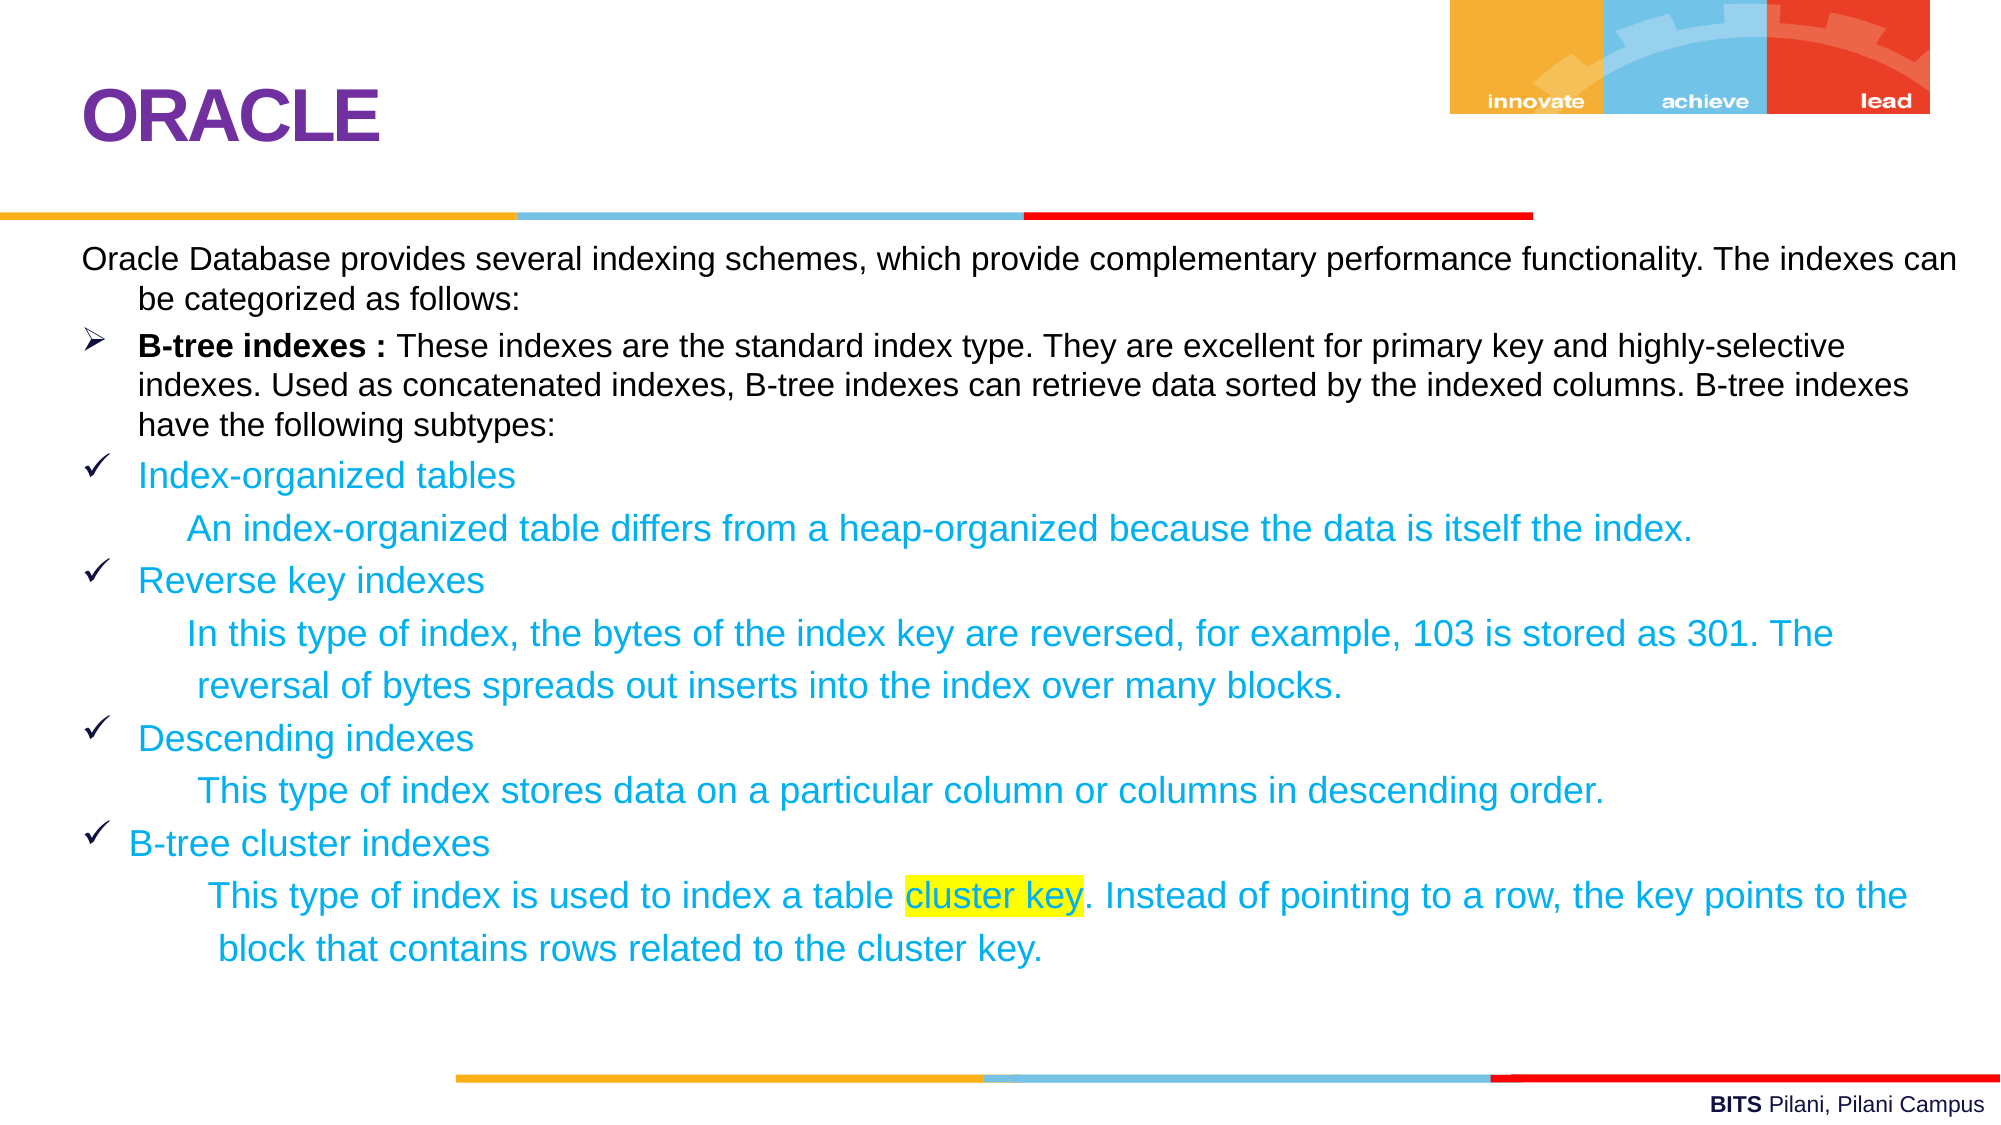

ORACLE
Oracle Database provides several indexing schemes, which provide complementary performance functionality. The indexes can be categorized as follows:
B-tree indexes : These indexes are the standard index type. They are excellent for primary key and highly-selective indexes. Used as concatenated indexes, B-tree indexes can retrieve data sorted by the indexed columns. B-tree indexes have the following subtypes:
Index-organized tables
          An index-organized table differs from a heap-organized because the data is itself the index.
Reverse key indexes
          In this type of index, the bytes of the index key are reversed, for example, 103 is stored as 301. The
           reversal of bytes spreads out inserts into the index over many blocks.
Descending indexes
           This type of index stores data on a particular column or columns in descending order.
B-tree cluster indexes
            This type of index is used to index a table cluster key. Instead of pointing to a row, the key points to the
             block that contains rows related to the cluster key.